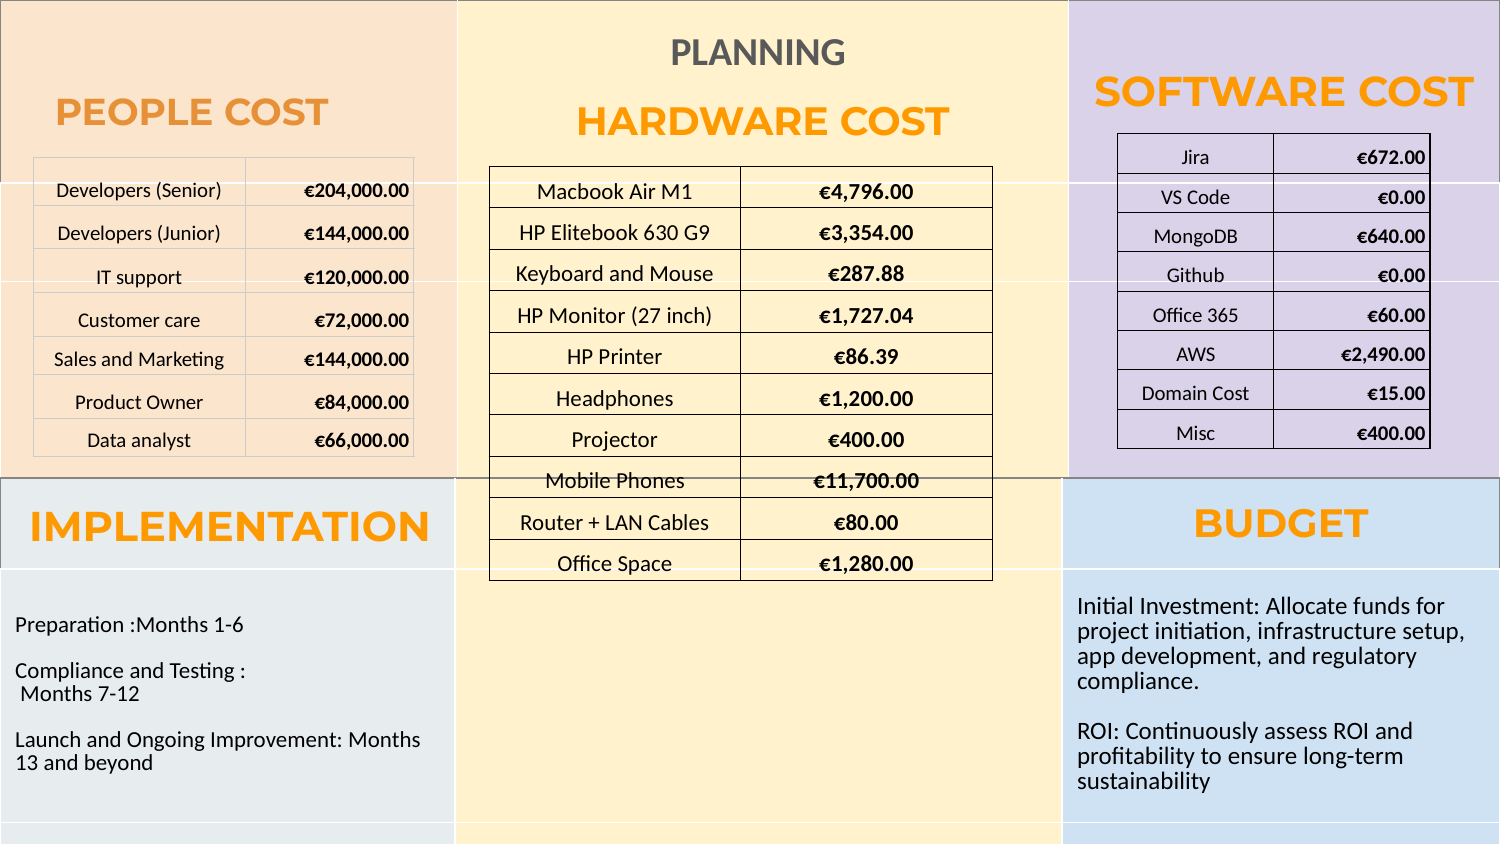

|  |  | SOFTWARE COST |
| --- | --- | --- |
|  |  |  |
|  |  |  |
|  |  |  |
  PLANNING
PEOPLE COST
#
HARDWARE COST

| Jira | €672.00 |
| --- | --- |
| VS Code | €0.00 |
| MongoDB | €640.00 |
| Github | €0.00 |
| Office 365 | €60.00 |
| AWS | €2,490.00 |
| Domain Cost | €15.00 |
| Misc | €400.00 |
| Developers (Senior) | €204,000.00 |
| --- | --- |
| Developers (Junior) | €144,000.00 |
| IT support | €120,000.00 |
| Customer care | €72,000.00 |
| Sales and Marketing | €144,000.00 |
| Product Owner | €84,000.00 |
| Data analyst | €66,000.00 |
| Macbook Air M1 | €4,796.00 |
| --- | --- |
| HP Elitebook 630 G9 | €3,354.00 |
| Keyboard and Mouse | €287.88 |
| HP Monitor (27 inch) | €1,727.04 |
| HP Printer | €86.39 |
| Headphones | €1,200.00 |
| Projector | €400.00 |
| Mobile Phones | €11,700.00 |
| Router + LAN Cables | €80.00 |
| Office Space | €1,280.00 |
| IMPLEMENTATION |  | BUDGET |
| --- | --- | --- |
| Preparation :Months 1-6 Compliance and Testing : Months 7-12 Launch and Ongoing Improvement: Months 13 and beyond |  | Initial Investment: Allocate funds for project initiation, infrastructure setup, app development, and regulatory compliance. ROI: Continuously assess ROI and profitability to ensure long-term sustainability |
|  |  |  |
|  |  |  |